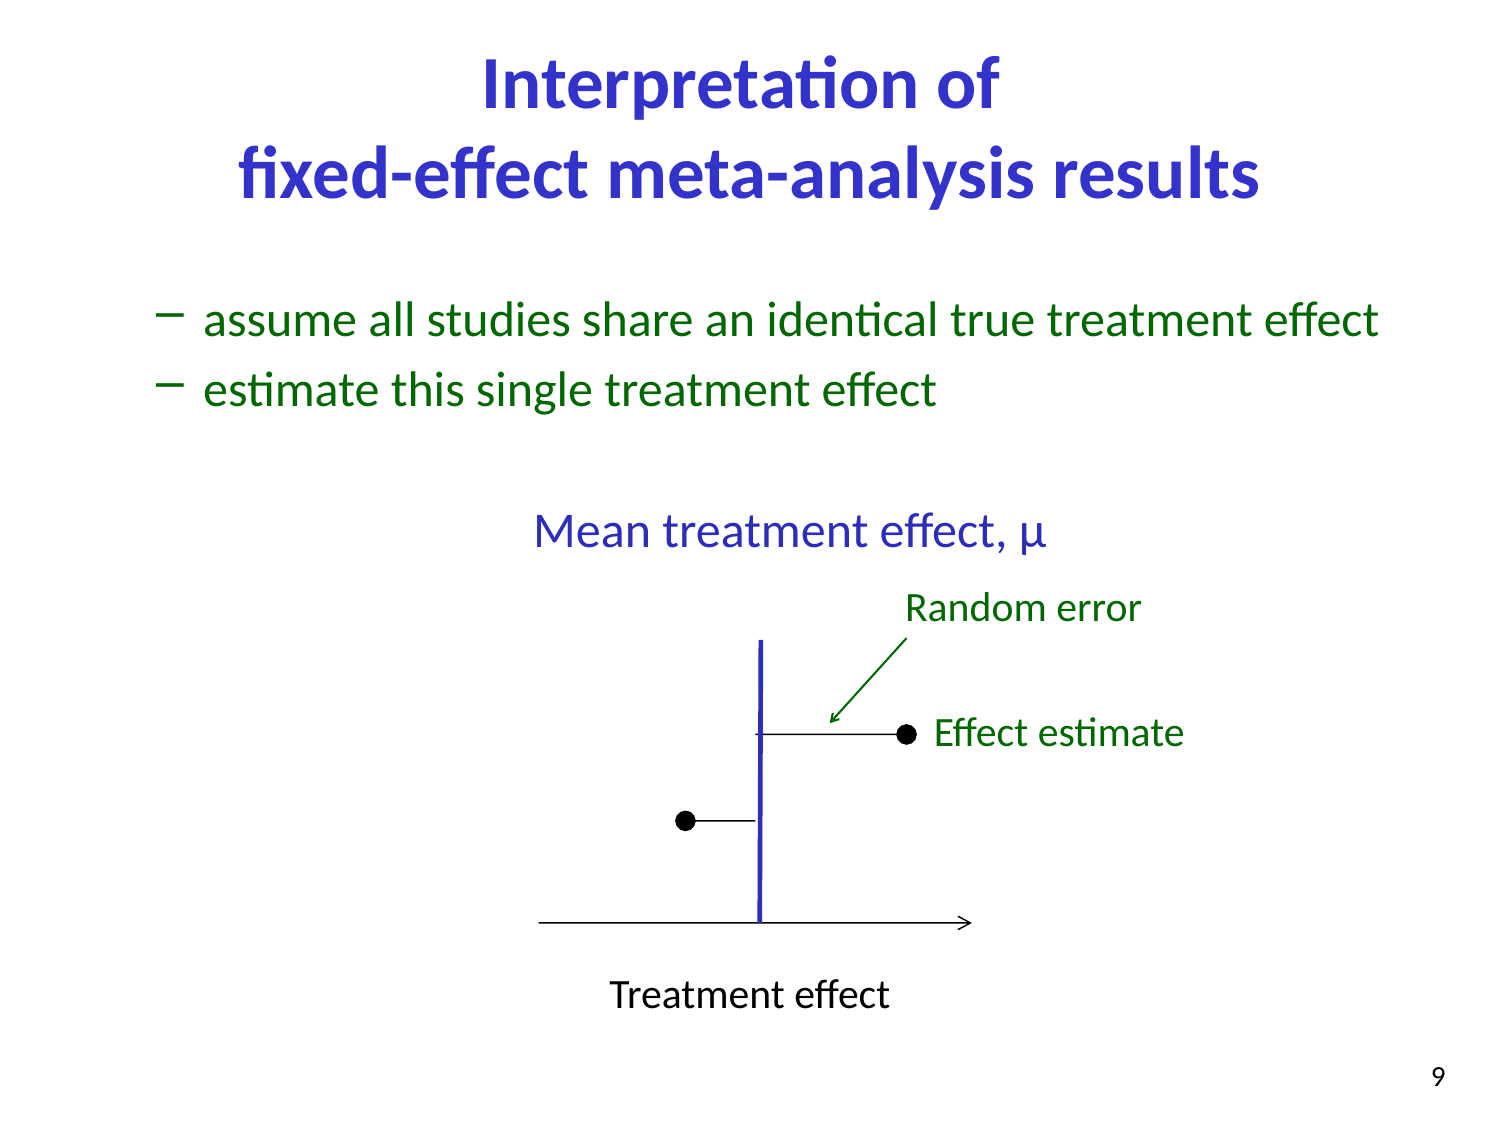

# Interpretation of fixed-effect meta-analysis results

assume all studies share an identical true treatment effect
estimate this single treatment effect
Mean treatment effect, μ

Random error

Effect estimate

Treatment effect
9